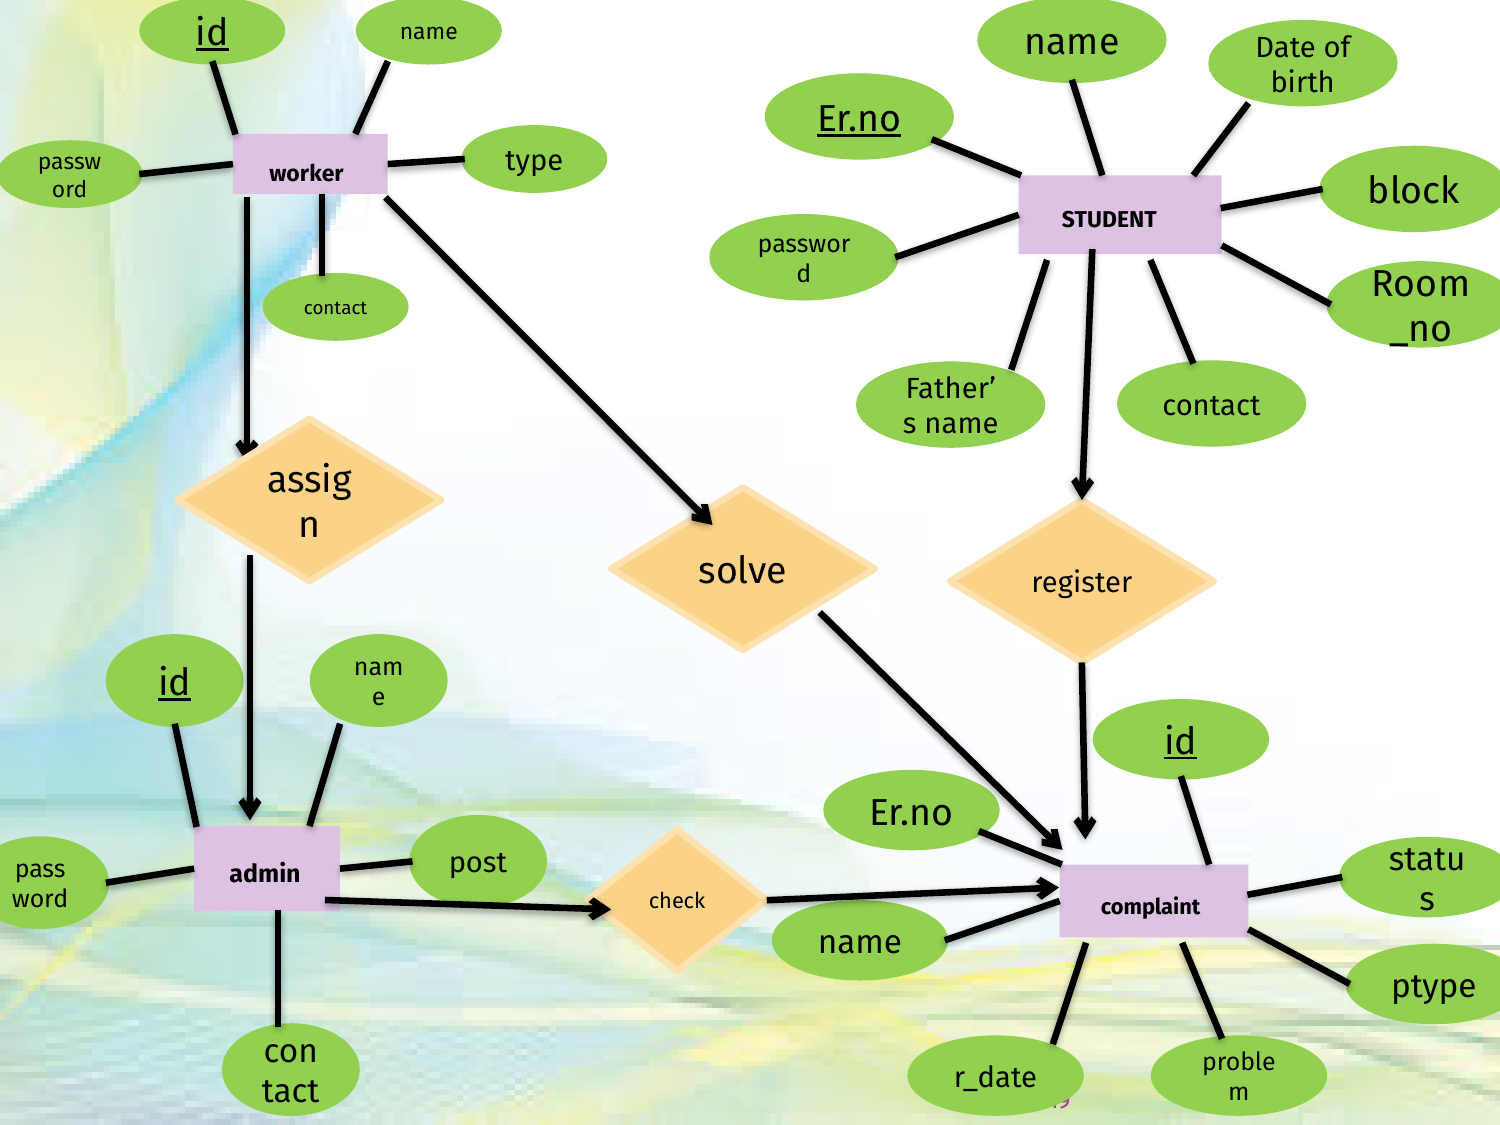

id
name
name
Date of birth
Er.no
type

worker
password
block

STUDENT
password
Room_no
contact
contact
Father’s name
id
name
id
Er.no
post

password
status
admin

complaint
name
ptype
contact
r_date
problem
assign
solve
register
check

19
19